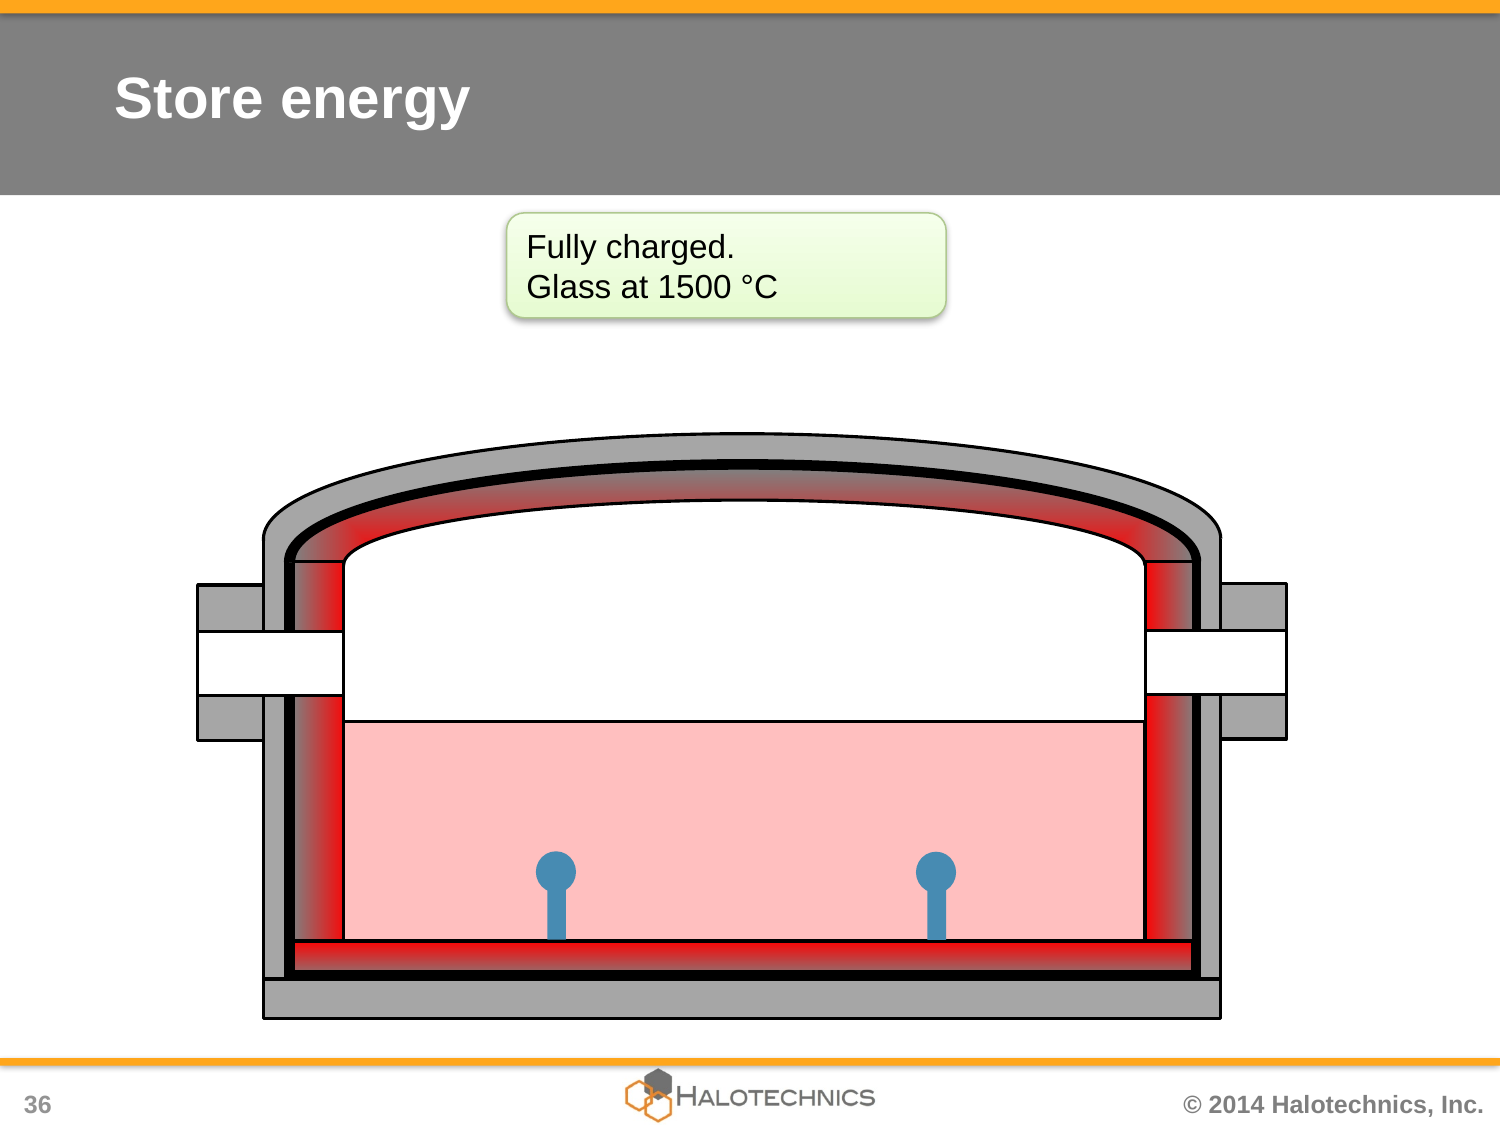

# Store energy
Fully charged.
Glass at 1500 °C